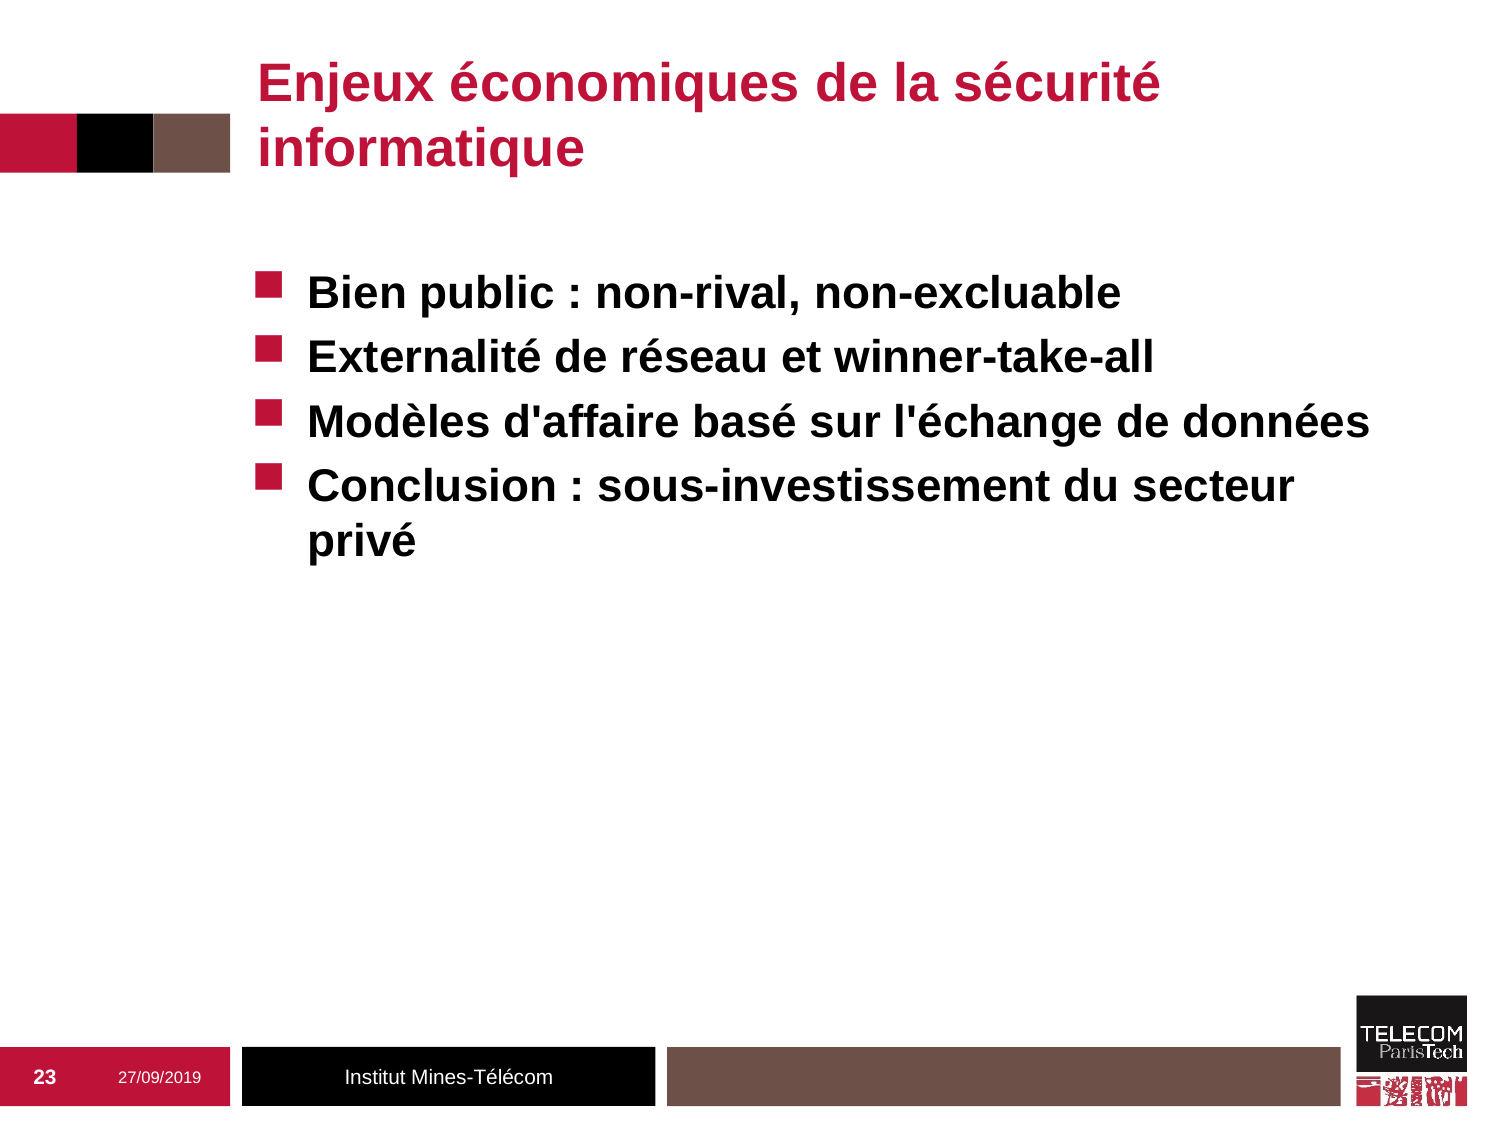

Enjeux économiques de la sécurité informatique
Bien public : non-rival, non-excluable
Externalité de réseau et winner-take-all
Modèles d'affaire basé sur l'échange de données
Conclusion : sous-investissement du secteur privé

23
27/09/2019